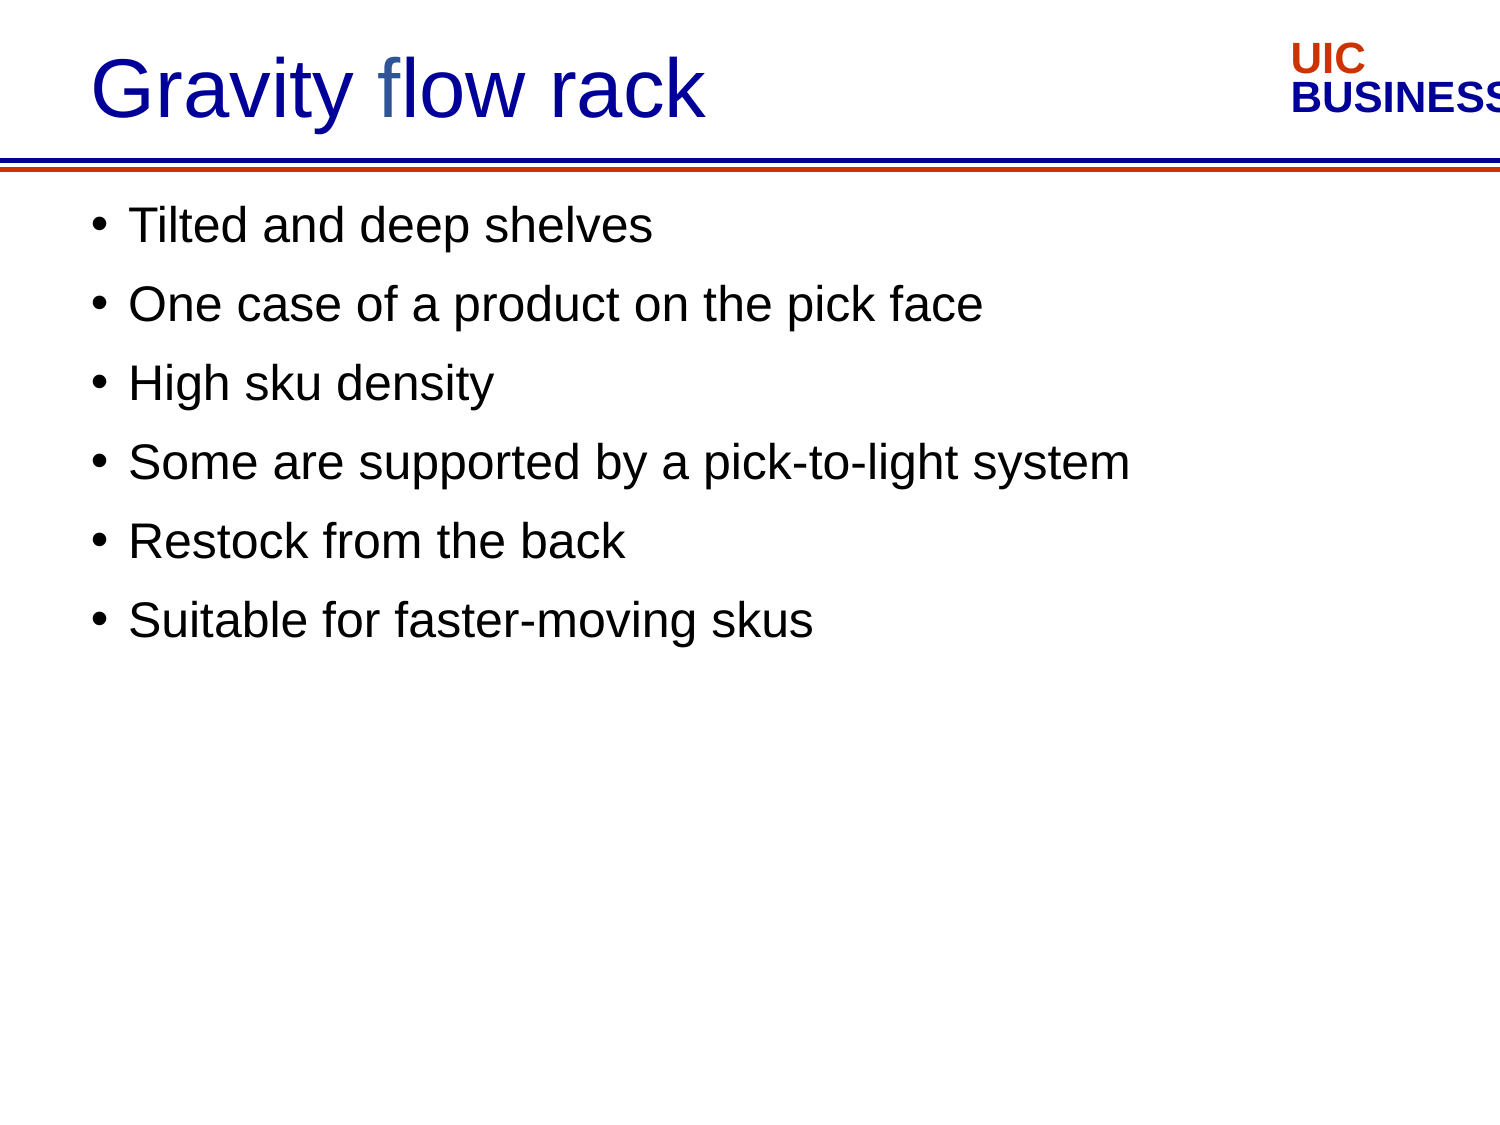

# Gravity flow rack
Tilted and deep shelves
One case of a product on the pick face
High sku density
Some are supported by a pick-to-light system
Restock from the back
Suitable for faster-moving skus